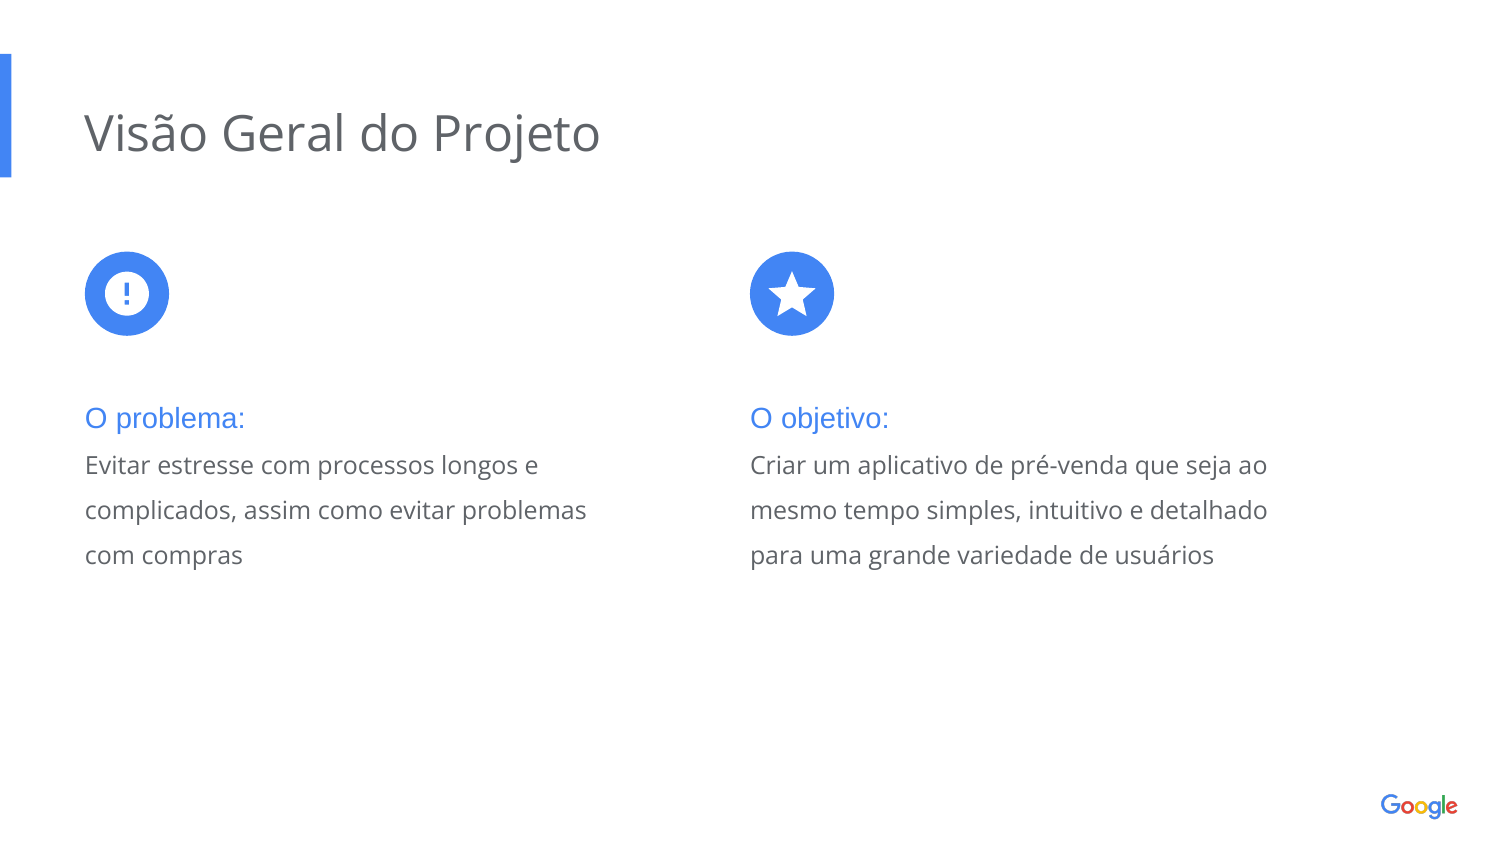

Visão Geral do Projeto

O problema:
Evitar estresse com processos longos e complicados, assim como evitar problemas com compras
O objetivo:
Criar um aplicativo de pré-venda que seja ao mesmo tempo simples, intuitivo e detalhado para uma grande variedade de usuários